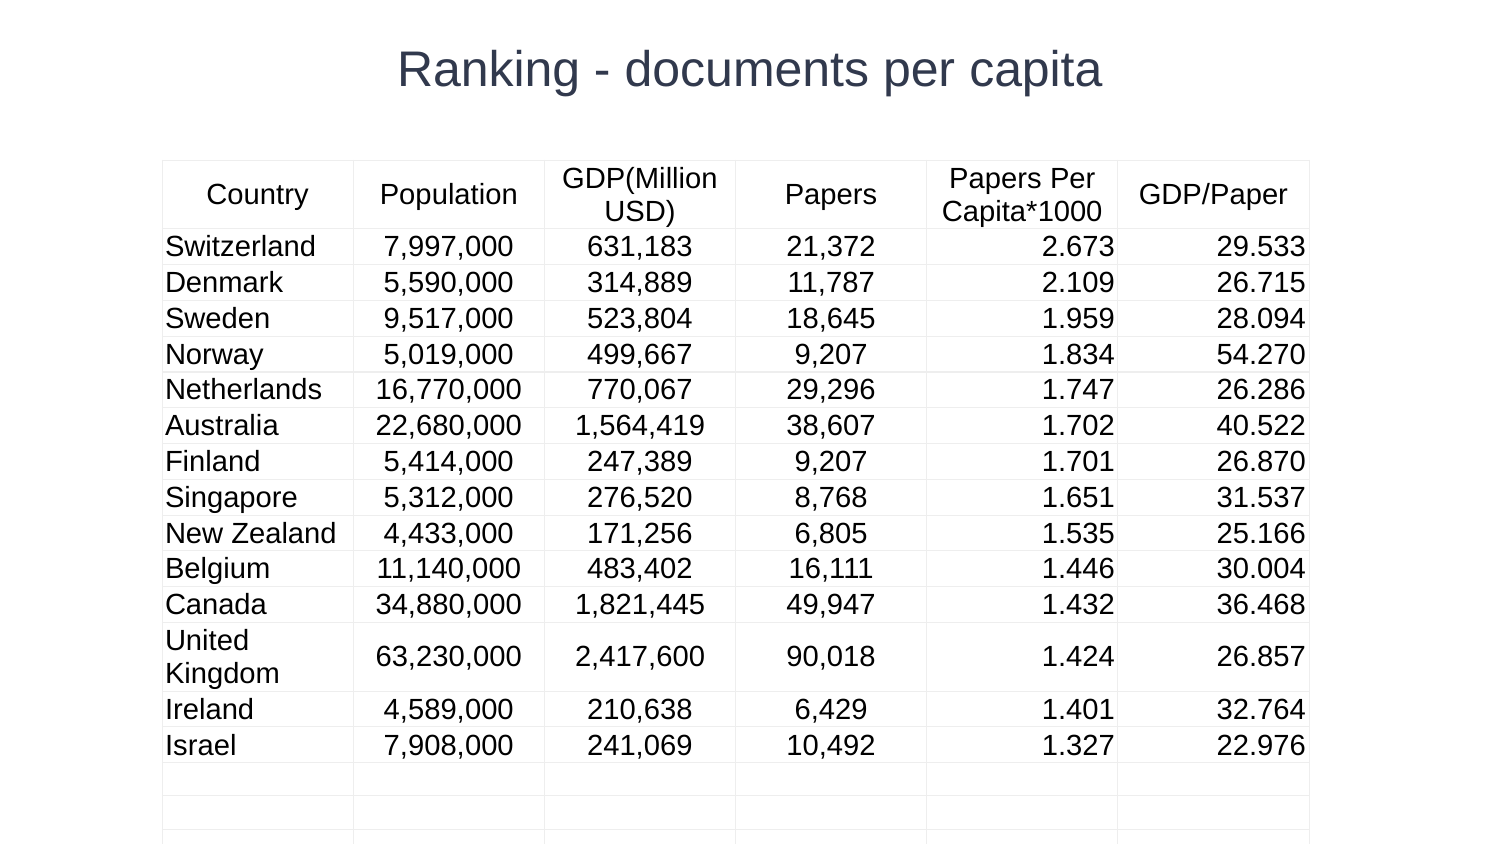

Ranking - documents per capita
| Country | Population | GDP(Million USD) | Papers | Papers Per Capita\*1000 | GDP/Paper |
| --- | --- | --- | --- | --- | --- |
| Switzerland | 7,997,000 | 631,183 | 21,372 | 2.673 | 29.533 |
| Denmark | 5,590,000 | 314,889 | 11,787 | 2.109 | 26.715 |
| Sweden | 9,517,000 | 523,804 | 18,645 | 1.959 | 28.094 |
| Norway | 5,019,000 | 499,667 | 9,207 | 1.834 | 54.270 |
| Netherlands | 16,770,000 | 770,067 | 29,296 | 1.747 | 26.286 |
| Australia | 22,680,000 | 1,564,419 | 38,607 | 1.702 | 40.522 |
| Finland | 5,414,000 | 247,389 | 9,207 | 1.701 | 26.870 |
| Singapore | 5,312,000 | 276,520 | 8,768 | 1.651 | 31.537 |
| New Zealand | 4,433,000 | 171,256 | 6,805 | 1.535 | 25.166 |
| Belgium | 11,140,000 | 483,402 | 16,111 | 1.446 | 30.004 |
| Canada | 34,880,000 | 1,821,445 | 49,947 | 1.432 | 36.468 |
| United Kingdom | 63,230,000 | 2,417,600 | 90,018 | 1.424 | 26.857 |
| Ireland | 4,589,000 | 210,638 | 6,429 | 1.401 | 32.764 |
| Israel | 7,908,000 | 241,069 | 10,492 | 1.327 | 22.976 |
|  |  |  |  |  |  |
|  |  |  |  |  |  |
|  |  |  |  |  |  |
|  |  |  |  |  |  |
|  |  |  |  |  |  |
|  |  |  |  |  |  |
|  |  |  |  |  |  |
|  |  |  |  |  |  |
|  |  |  |  |  |  |
|  |  |  |  |  |  |
|  |  |  |  |  |  |
|  |  |  |  |  |  |
|  |  |  |  |  |  |
|  |  |  |  |  |  |
|  |  |  |  |  |  |
|  |  |  |  |  |  |
|  |  |  |  |  |  |
|  |  |  |  |  |  |
|  |  |  |  |  |  |
|  |  |  |  |  |  |
|  |  |  |  |  |  |
|  |  |  |  |  |  |
|  |  |  |  |  |  |
|  |  |  |  |  |  |
|  |  |  |  |  |  |
|  |  |  |  |  |  |